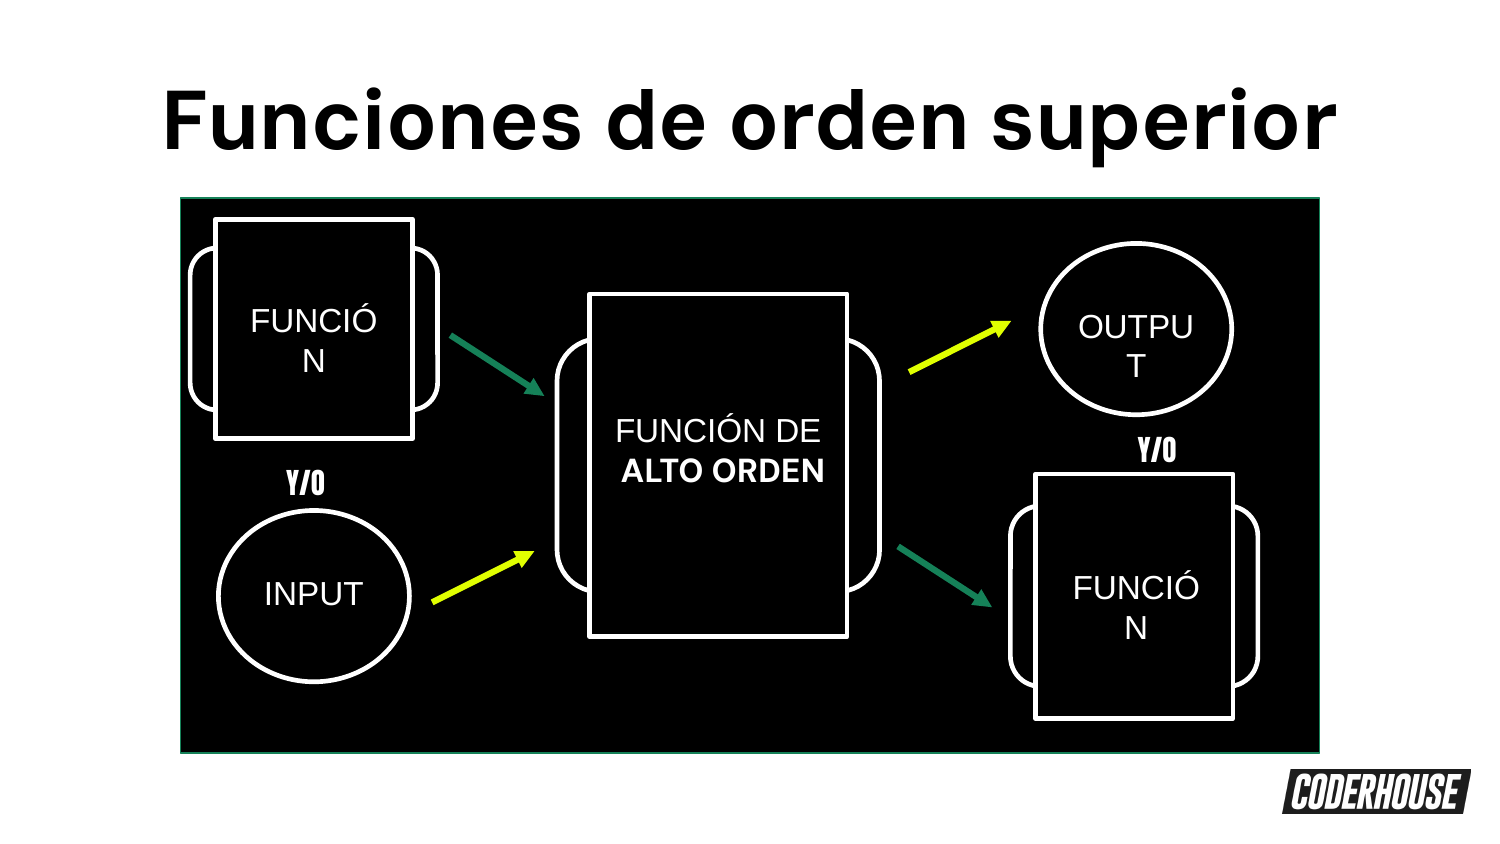

Funciones de orden superior

OUTPUT
FUNCIÓN

FUNCIÓN DE
 ALTO ORDEN
Y/O
Y/O

FUNCIÓN
INPUT